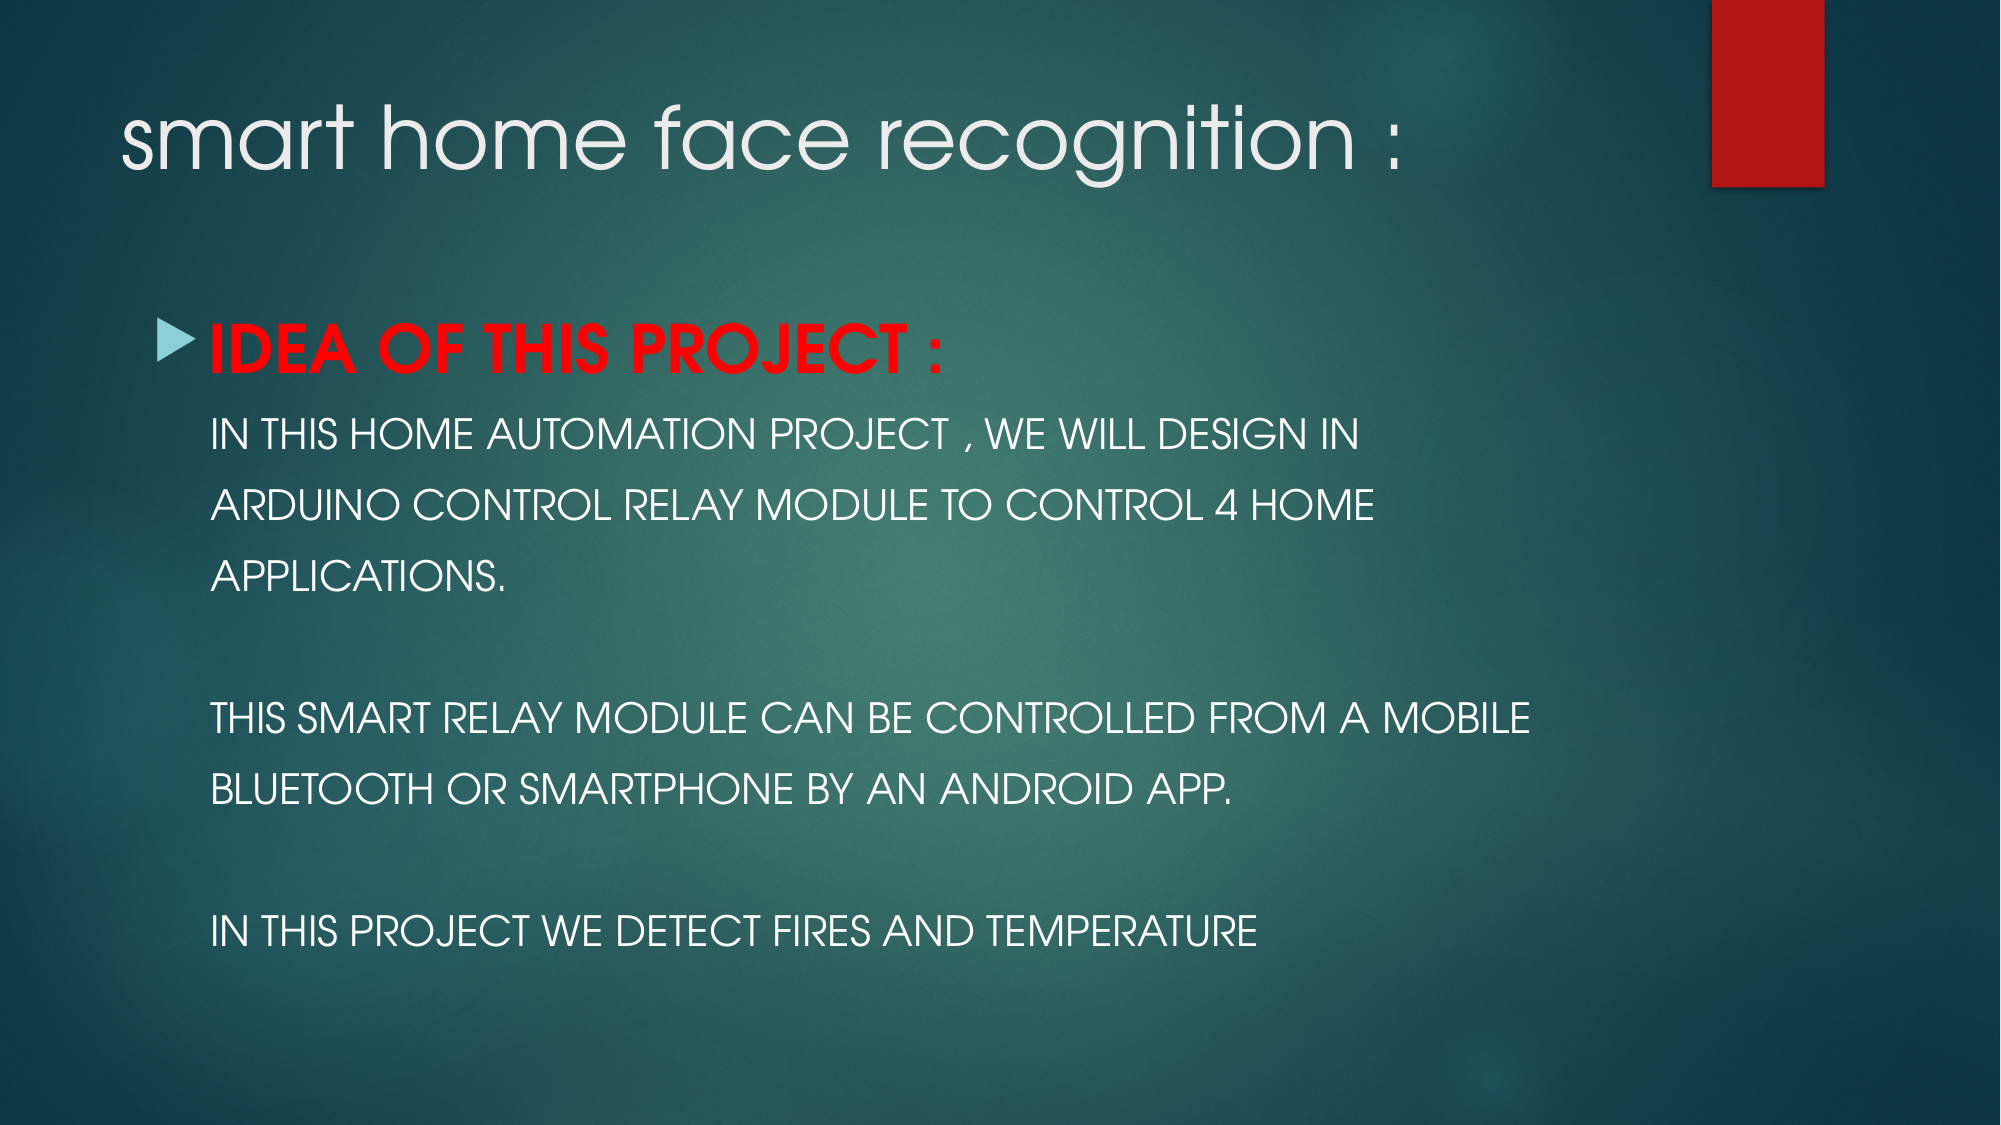

# smart home face recognition :
IDEA OF THIS PROJECT :
     IN THIS HOME AUTOMATION PROJECT , WE WILL DESIGN IN
     ARDUINO CONTROL RELAY MODULE TO CONTROL 4 HOME
     APPLICATIONS.

     THIS SMART RELAY MODULE CAN BE CONTROLLED FROM A MOBILE
     BLUETOOTH OR SMARTPHONE BY AN ANDROID APP.

     IN THIS PROJECT WE DETECT FIRES AND TEMPERATURE